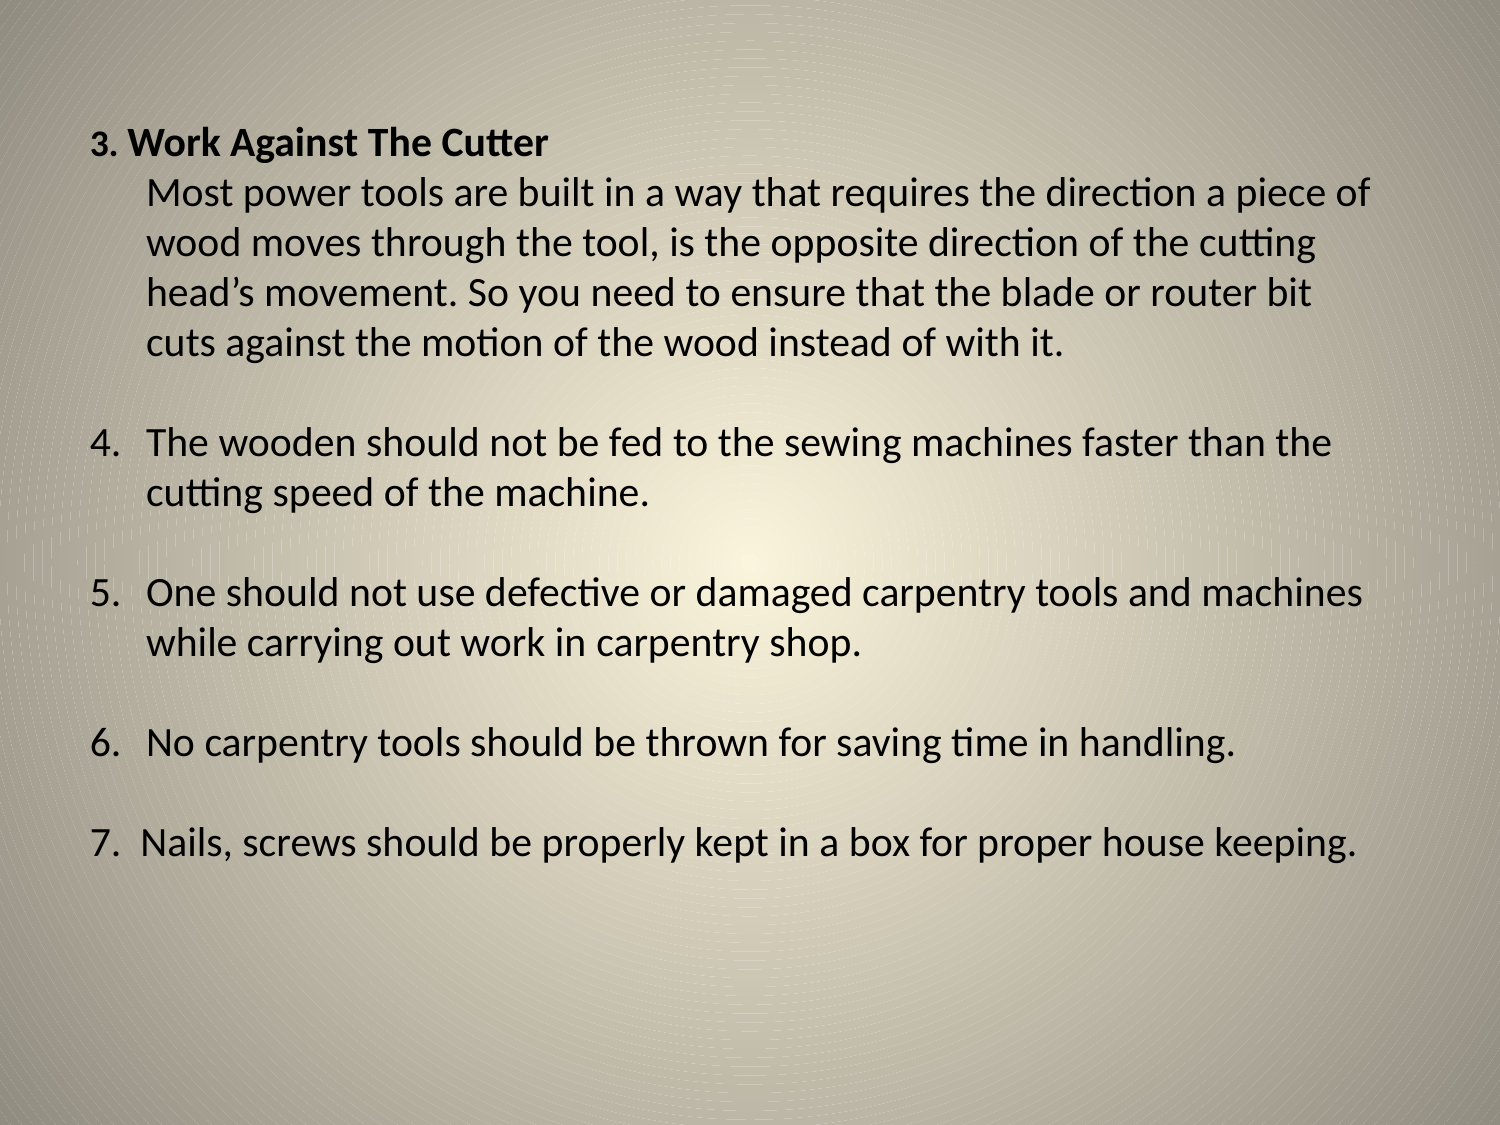

3. Work Against The Cutter
Most power tools are built in a way that requires the direction a piece of wood moves through the tool, is the opposite direction of the cutting head’s movement. So you need to ensure that the blade or router bit cuts against the motion of the wood instead of with it.

The wooden should not be fed to the sewing machines faster than the cutting speed of the machine.

One should not use defective or damaged carpentry tools and machines while carrying out work in carpentry shop.

No carpentry tools should be thrown for saving time in handling.

7.  Nails, screws should be properly kept in a box for proper house keeping.